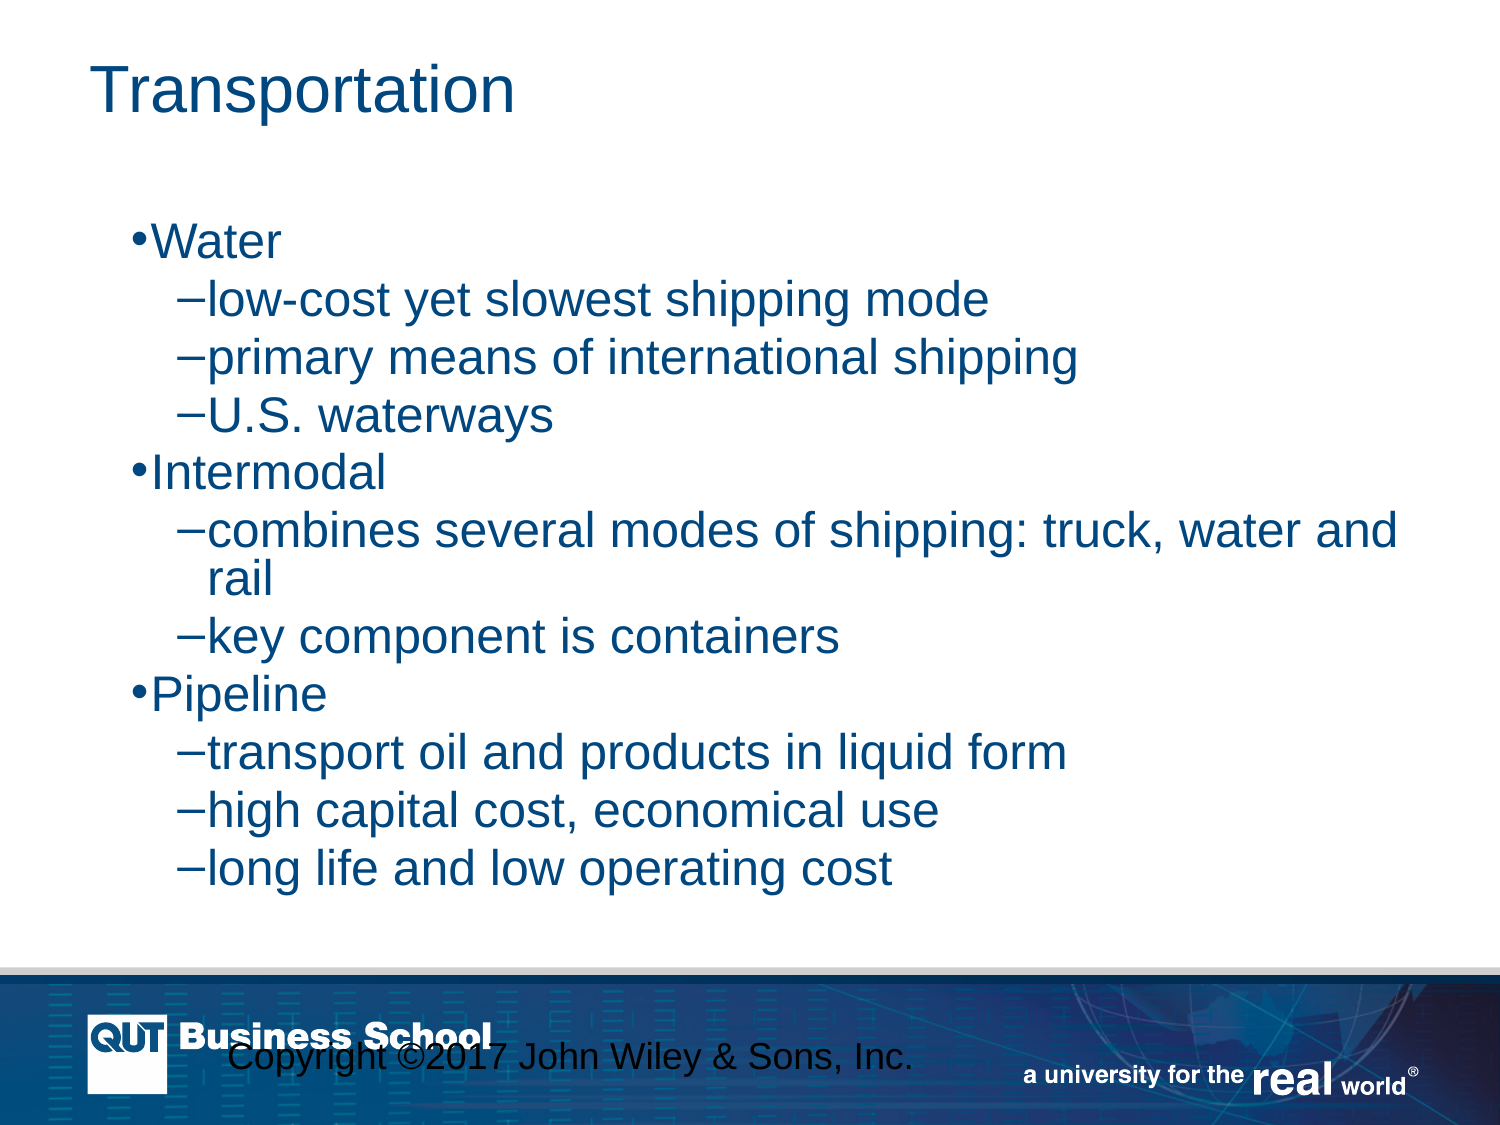

# Transportation
Water
low-cost yet slowest shipping mode
primary means of international shipping
U.S. waterways
Intermodal
combines several modes of shipping: truck, water and rail
key component is containers
Pipeline
transport oil and products in liquid form
high capital cost, economical use
long life and low operating cost

Copyright ©2017 John Wiley & Sons, Inc.